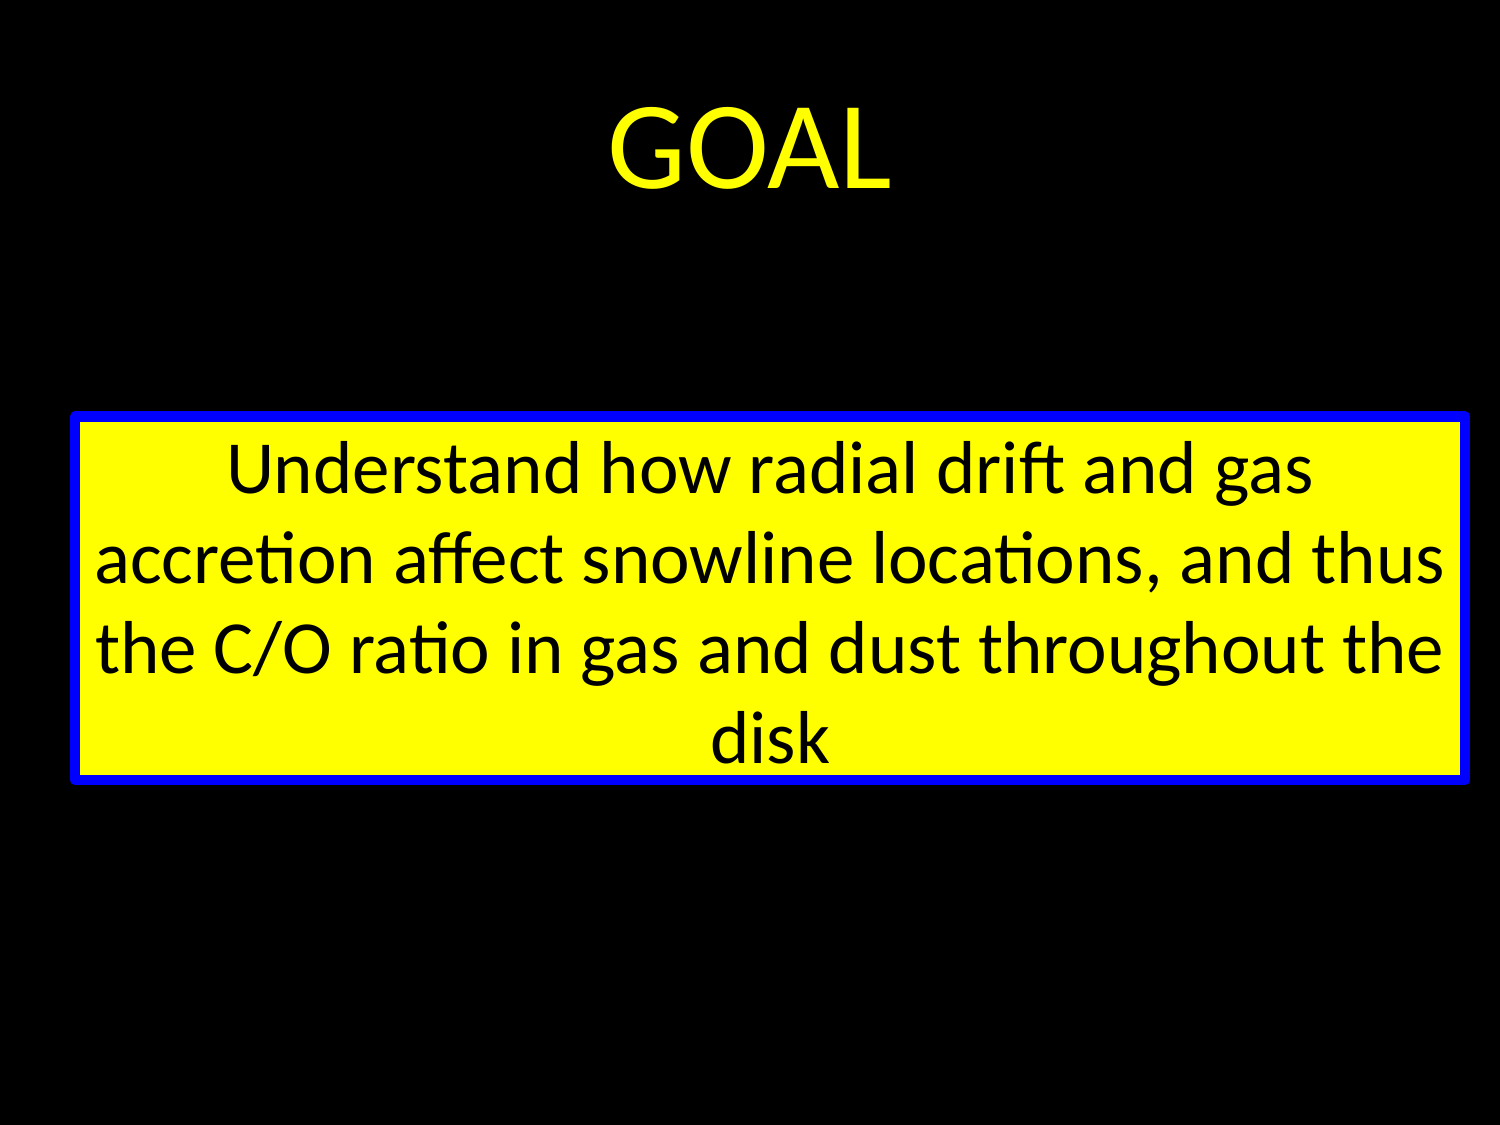

GOAL
# Understand how radial drift and gas accretion affect snowline locations, and thus the C/O ratio in gas and dust throughout the disk